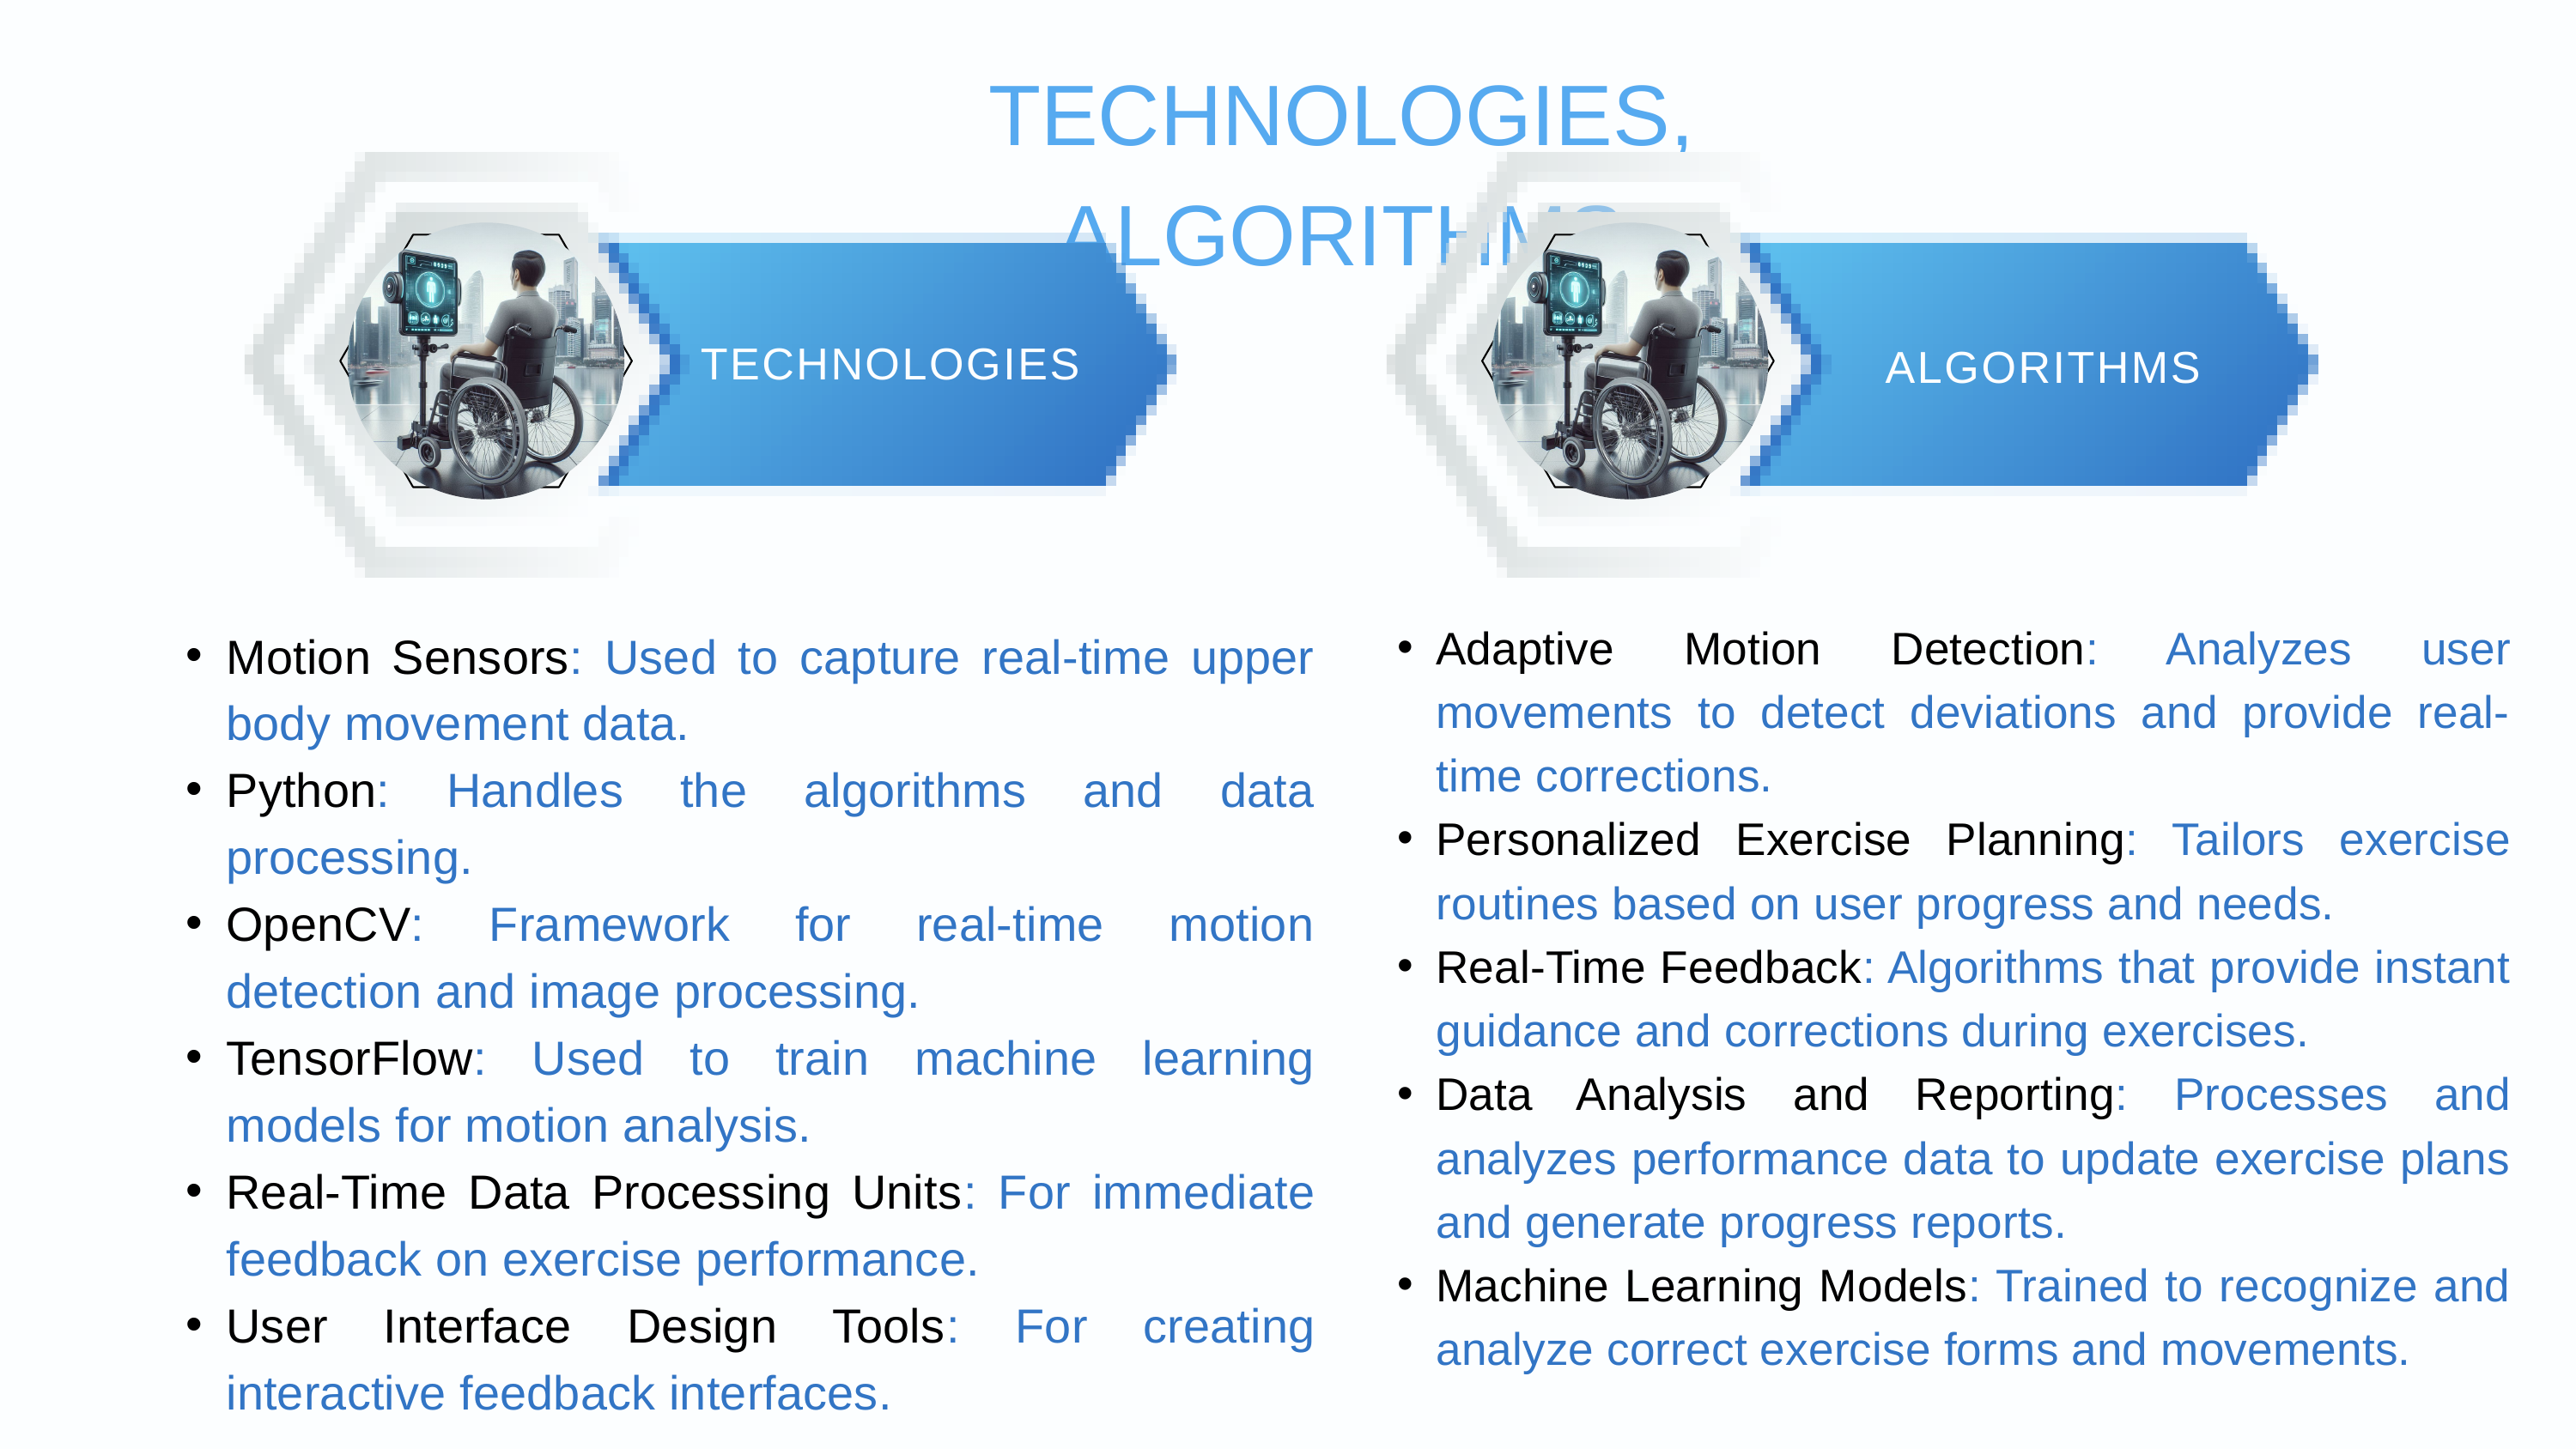

TECHNOLOGIES, ALGORITHMS

TECHNOLOGIES
ALGORITHMS

Adaptive Motion Detection: Analyzes user movements to detect deviations and provide real-time corrections.
Personalized Exercise Planning: Tailors exercise routines based on user progress and needs.
Real-Time Feedback: Algorithms that provide instant guidance and corrections during exercises.
Data Analysis and Reporting: Processes and analyzes performance data to update exercise plans and generate progress reports.
Machine Learning Models: Trained to recognize and analyze correct exercise forms and movements.

Motion Sensors: Used to capture real-time upper body movement data.
Python: Handles the algorithms and data processing.
OpenCV: Framework for real-time motion detection and image processing.
TensorFlow: Used to train machine learning models for motion analysis.
Real-Time Data Processing Units: For immediate feedback on exercise performance.
User Interface Design Tools: For creating interactive feedback interfaces.